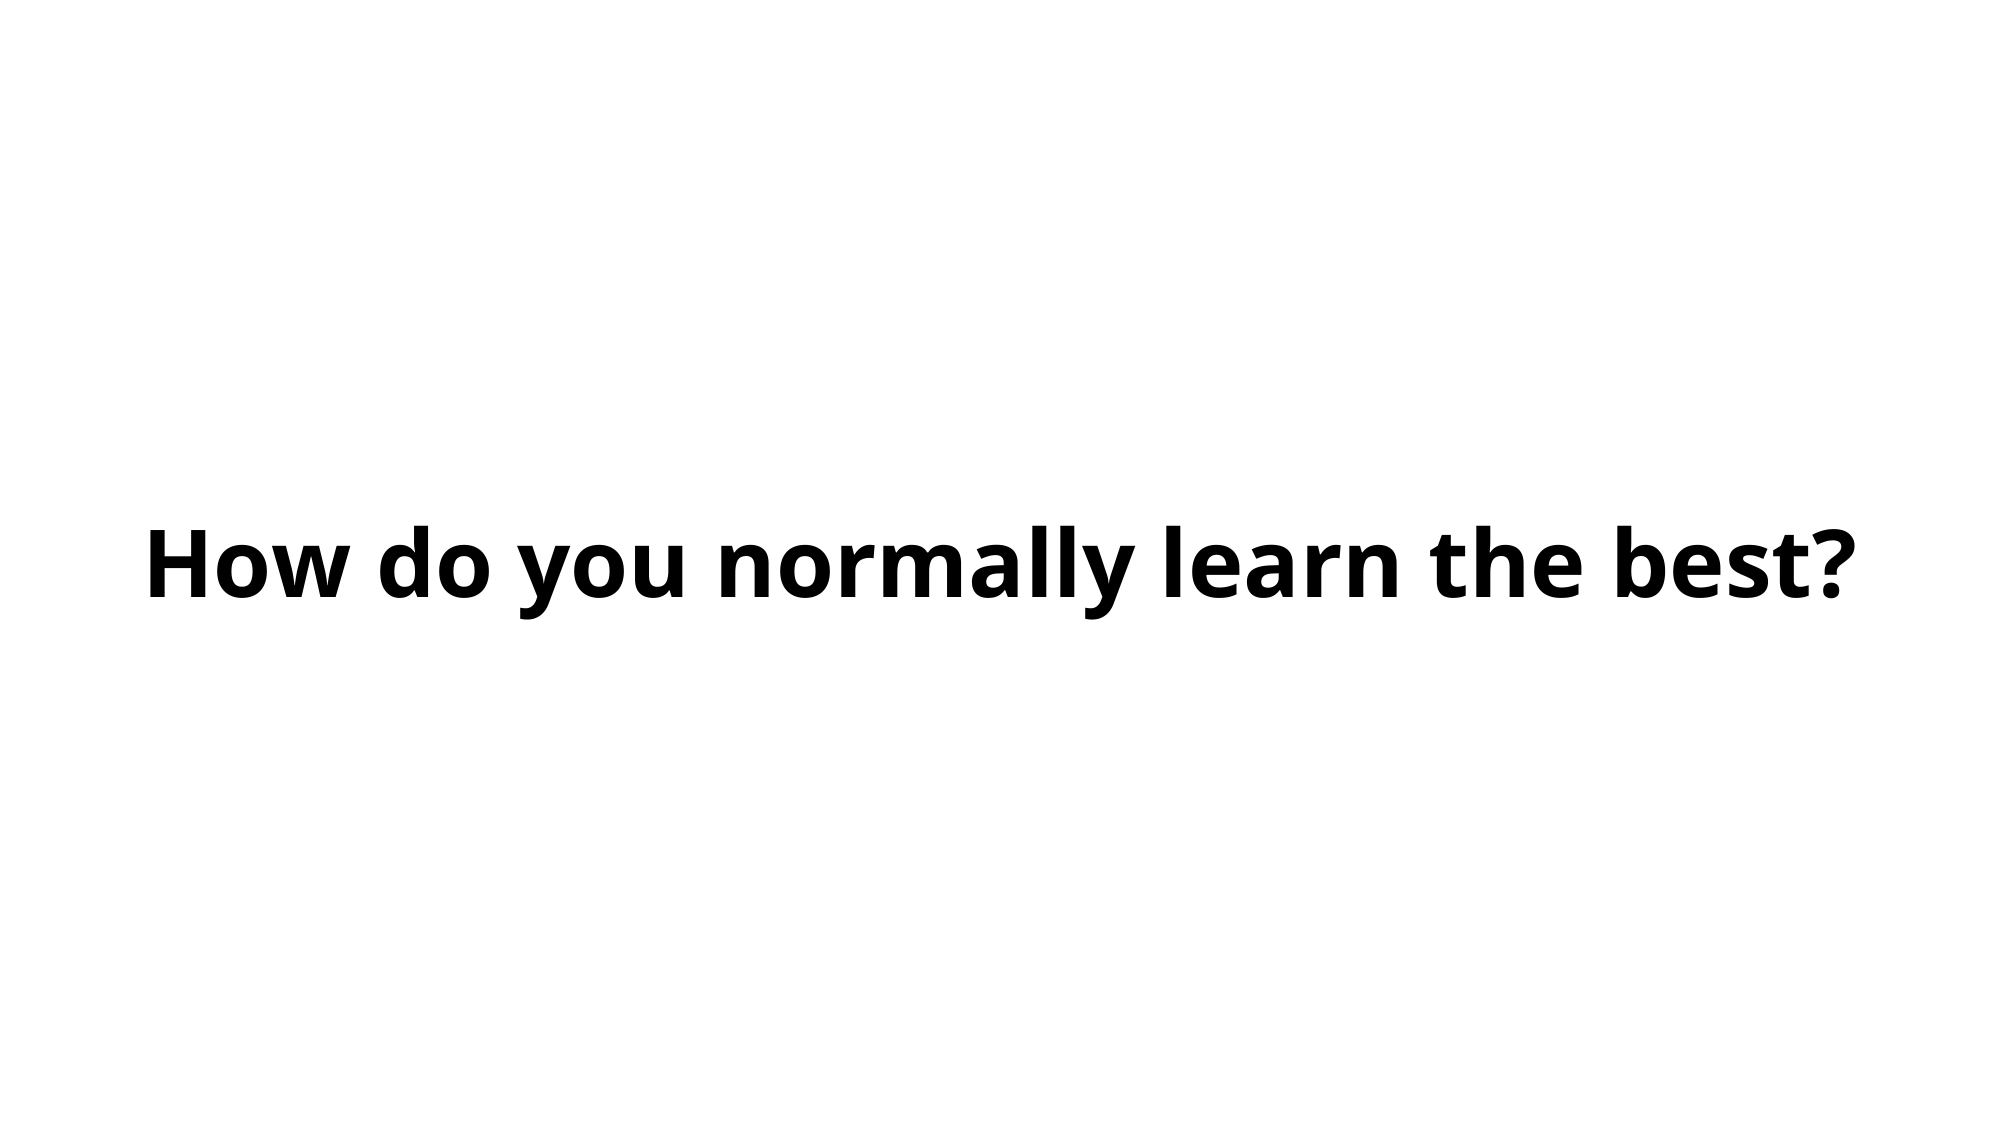

How do you normally learn the best?